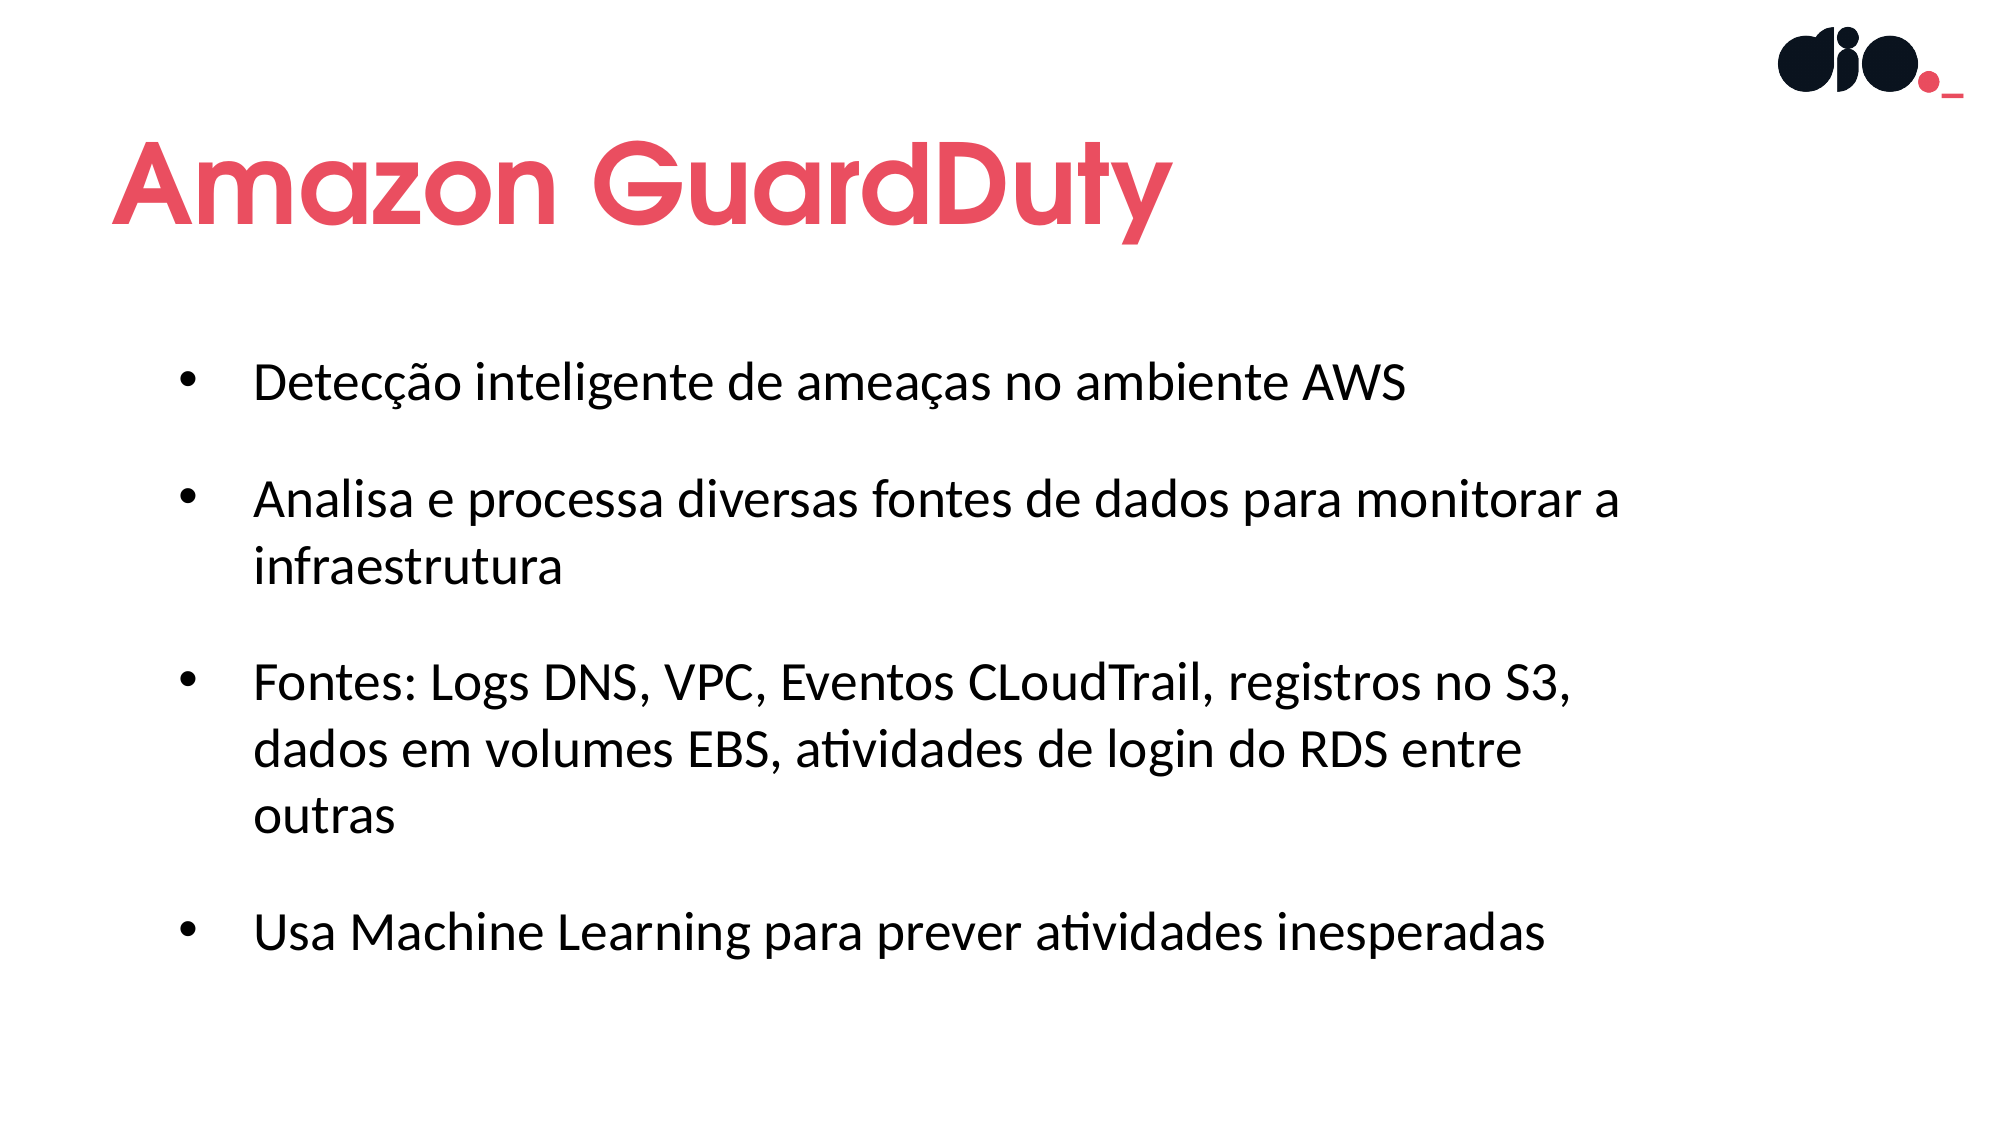

Amazon GuardDuty
Detecção inteligente de ameaças no ambiente AWS
Analisa e processa diversas fontes de dados para monitorar a infraestrutura
Fontes: Logs DNS, VPC, Eventos CLoudTrail, registros no S3, dados em volumes EBS, atividades de login do RDS entre outras
Usa Machine Learning para prever atividades inesperadas